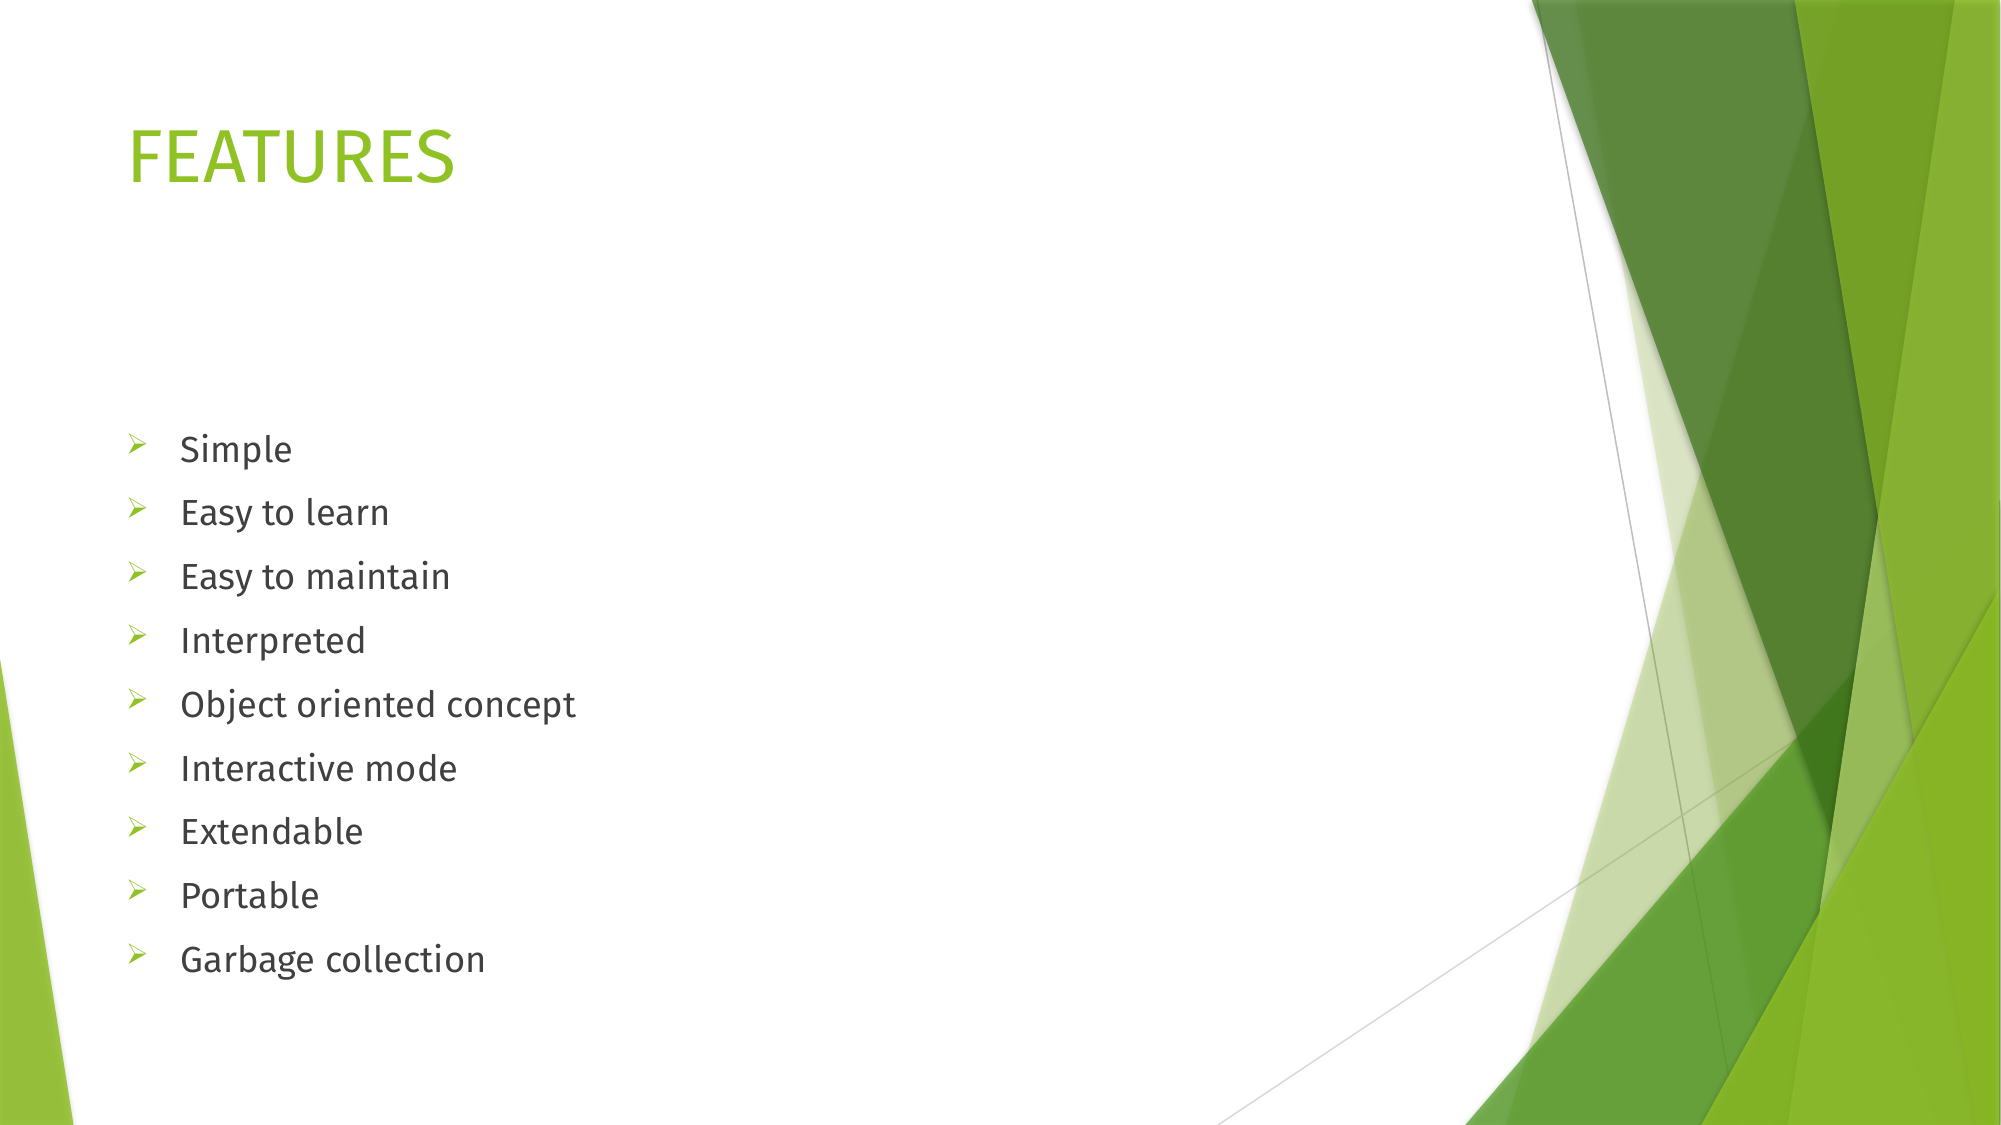

# FEATURES

Simple
Easy to learn
Easy to maintain
Interpreted
Object oriented concept
Interactive mode
Extendable
Portable
Garbage collection